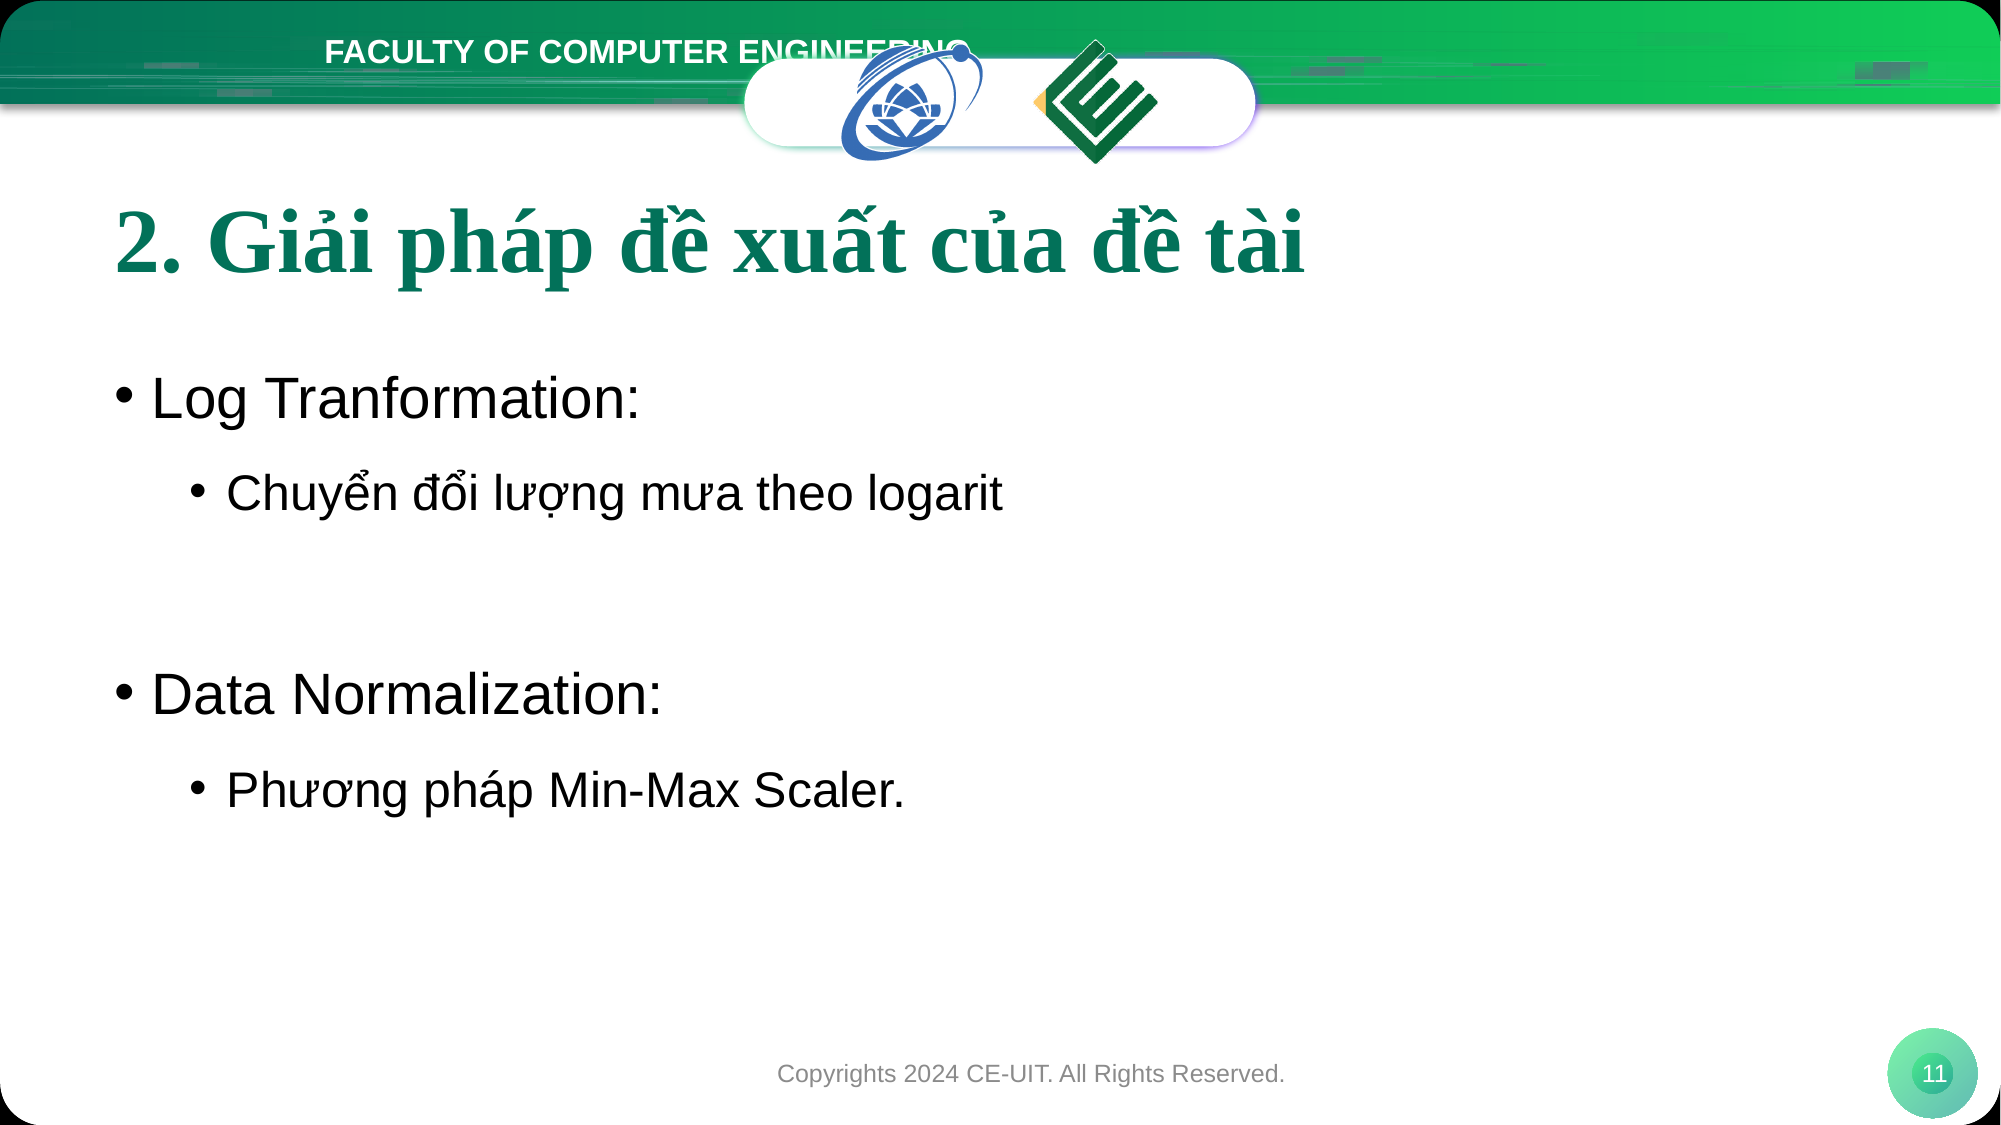

# 2. Giải pháp đề xuất của đề tài
Log Tranformation:
Chuyển đổi lượng mưa theo logarit

Data Normalization:
Phương pháp Min-Max Scaler.

Copyrights 2024 CE-UIT. All Rights Reserved.
11